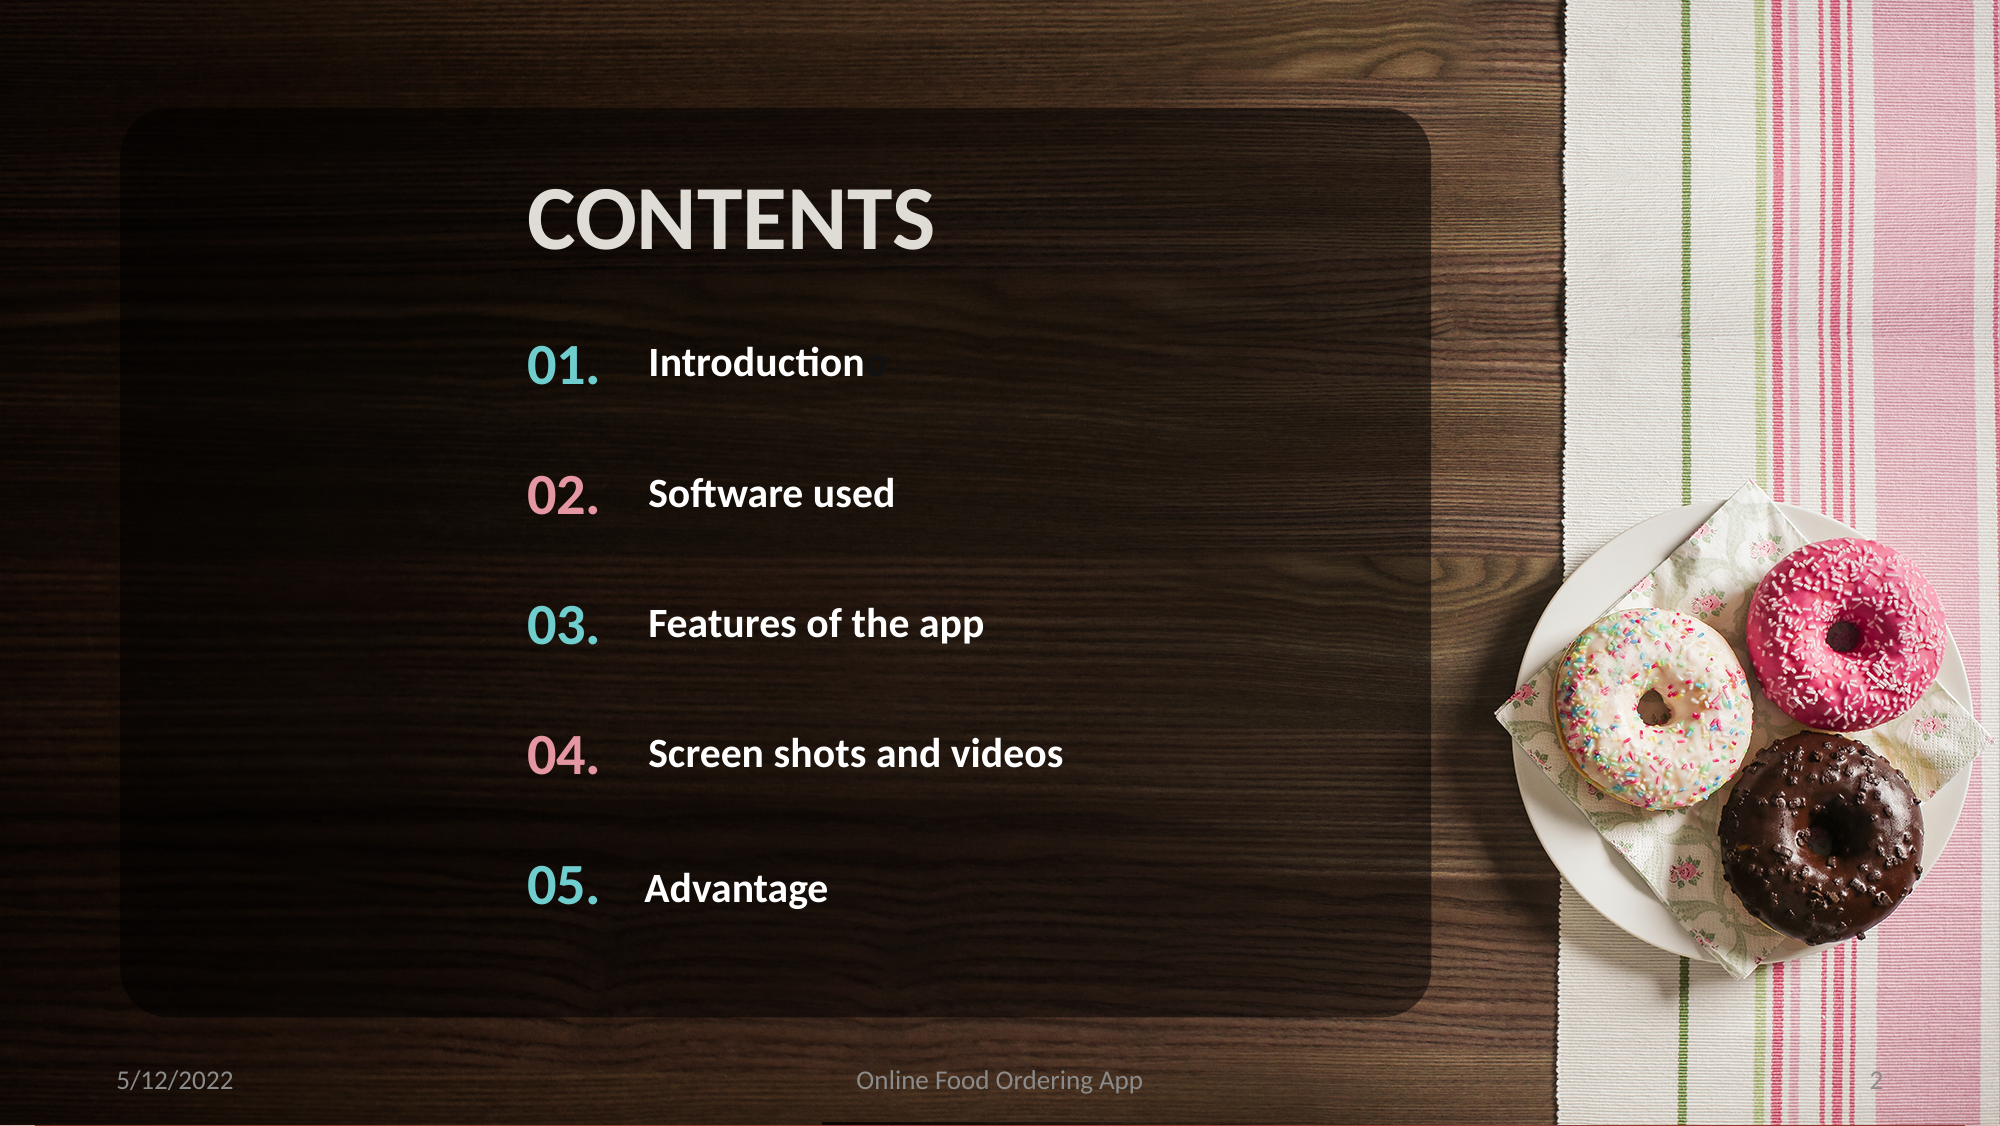

CONTENTS
01.
Introductiono
02.
Software used
03.
Features of the app
04.
Screen shots and videos
05.
Advantage
5/12/2022
Online Food Ordering App
2